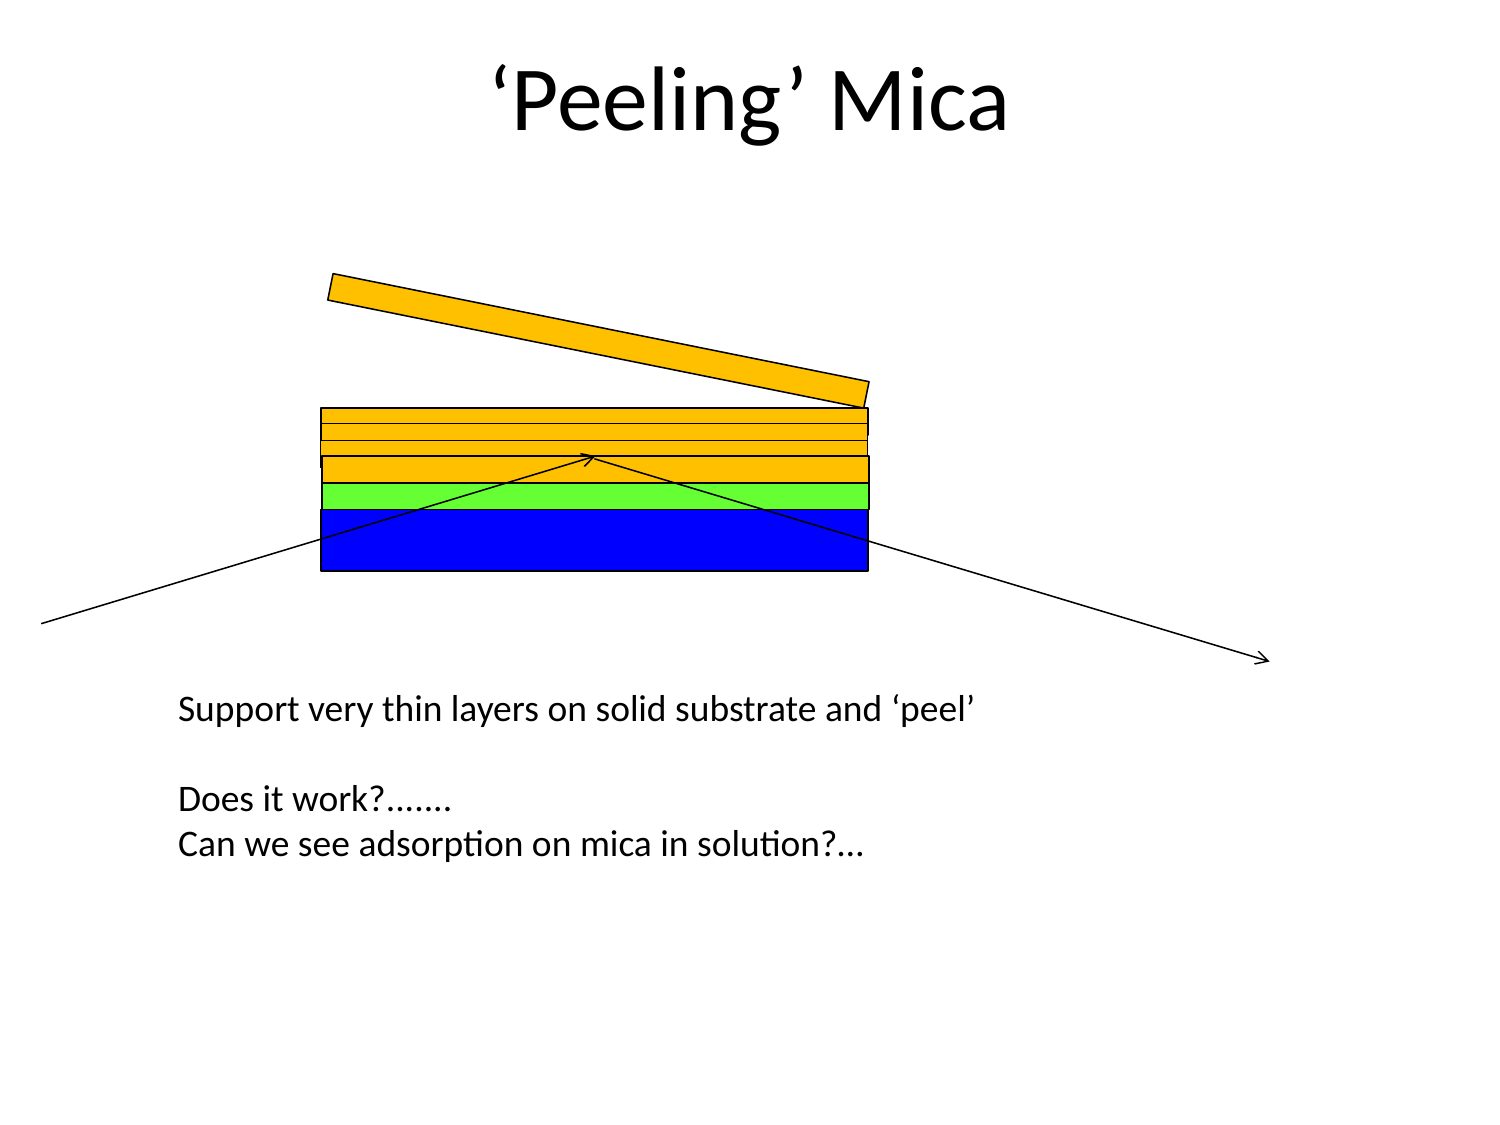

# ‘Peeling’ Mica

Mica

‘Glue’

silicon
Support very thin layers on solid substrate and ‘peel’

Does it work?.......
Can we see adsorption on mica in solution?…